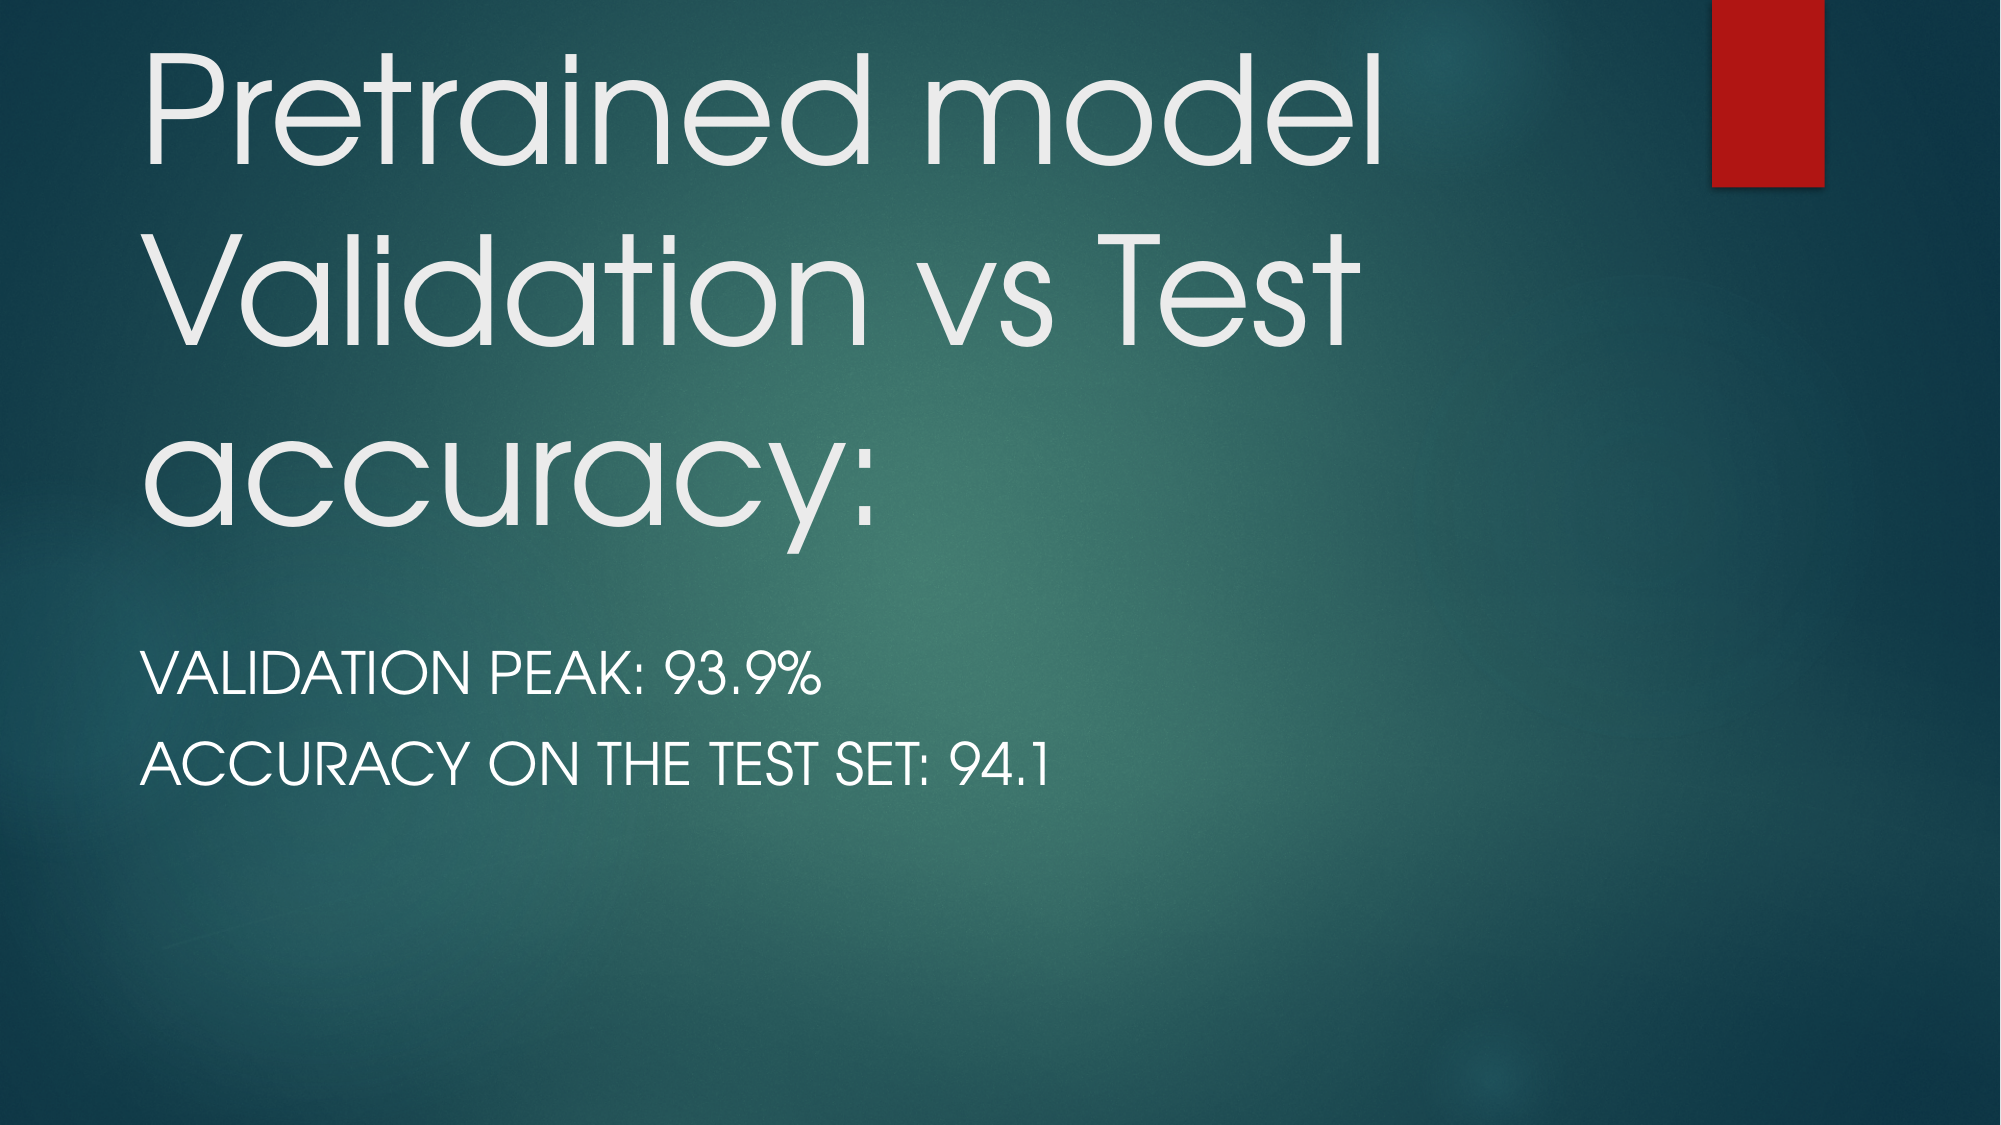

# Pretrained model Validation vs Test accuracy:
Validation peak: 93.9%
Accuracy on the test set: 94.1